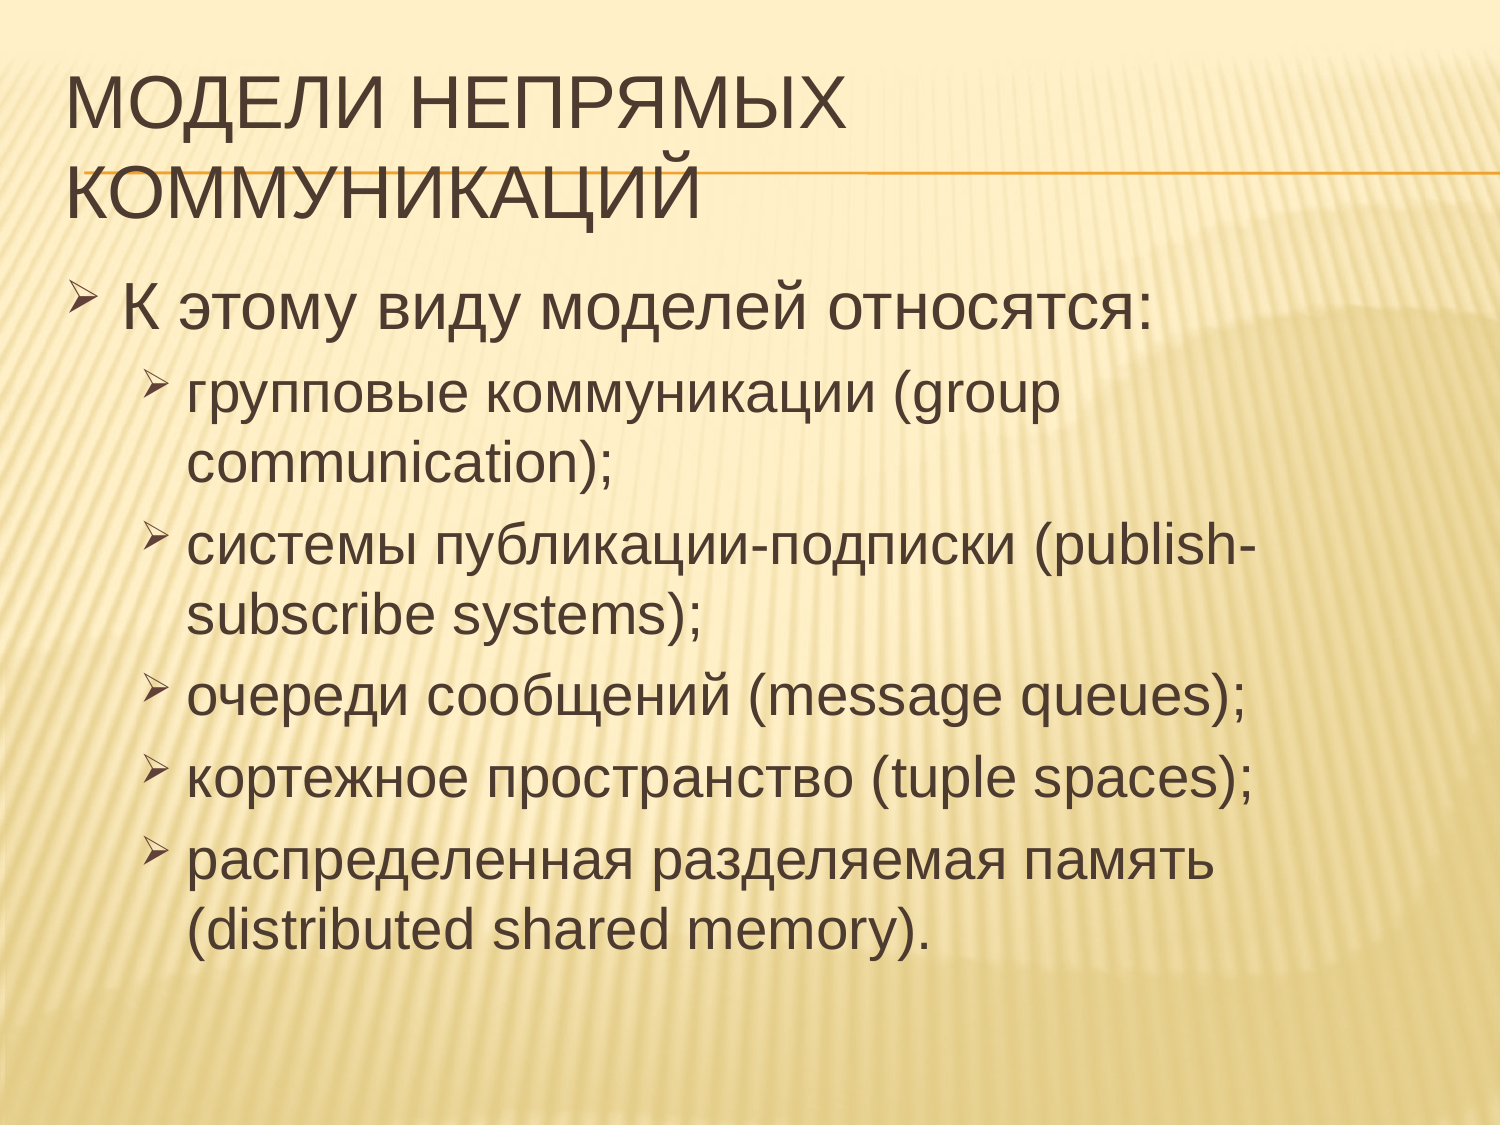

# Модели непрямых коммуникаций
К этому виду моделей относятся:
групповые коммуникации (group communication);
системы публикации-подписки (publish-subscribe systems);
очереди сообщений (message queues);
кортежное пространство (tuple spaces);
распределенная разделяемая память (distributed shared memory).